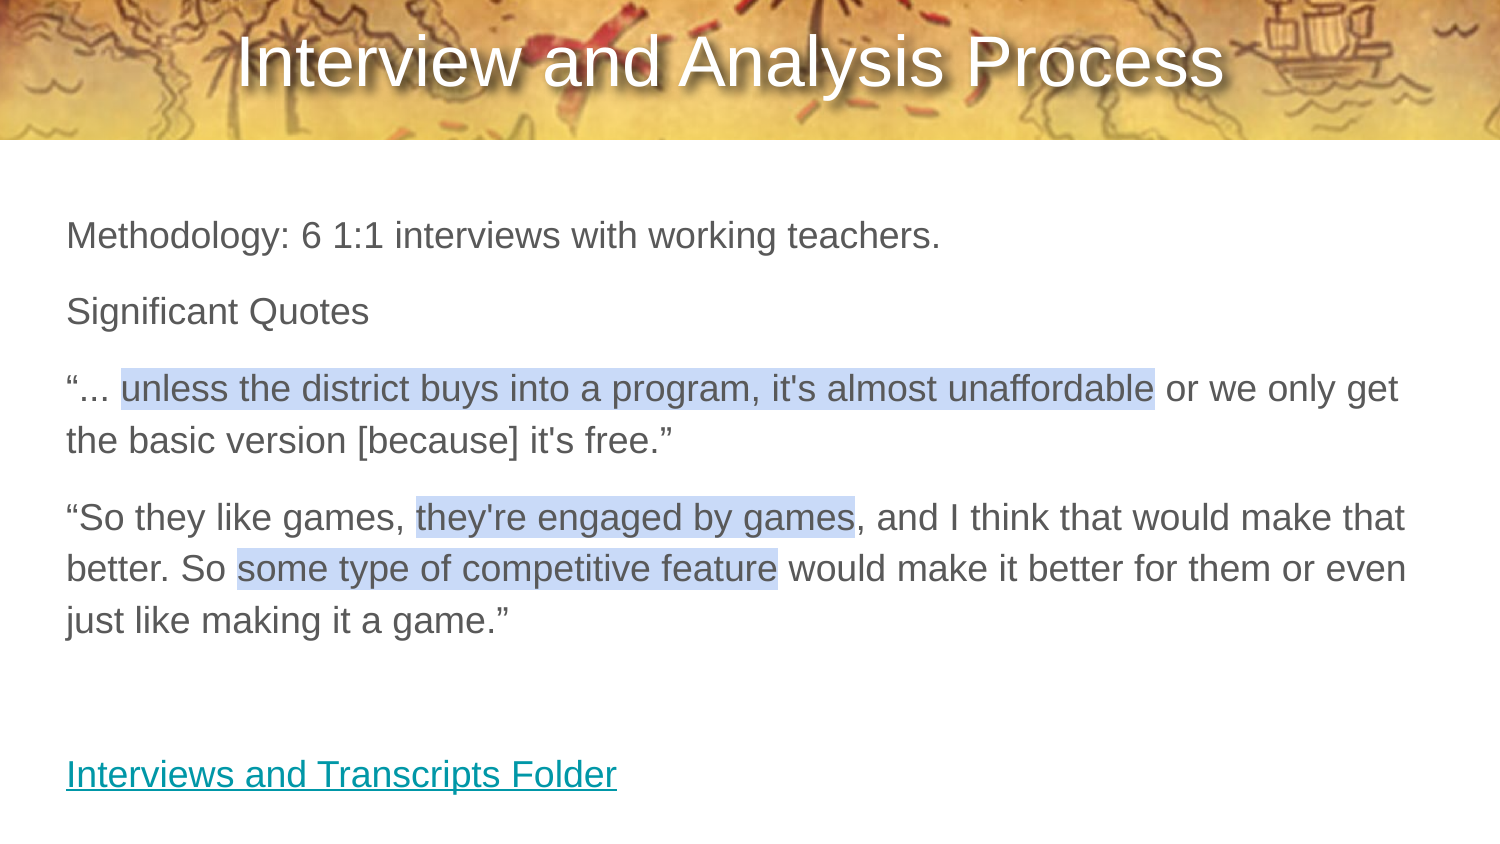

# Interview and Analysis Process
Methodology: 6 1:1 interviews with working teachers.
Significant Quotes
“... unless the district buys into a program, it's almost unaffordable or we only get the basic version [because] it's free.”
“So they like games, they're engaged by games, and I think that would make that better. So some type of competitive feature would make it better for them or even just like making it a game.”

Interviews and Transcripts Folder